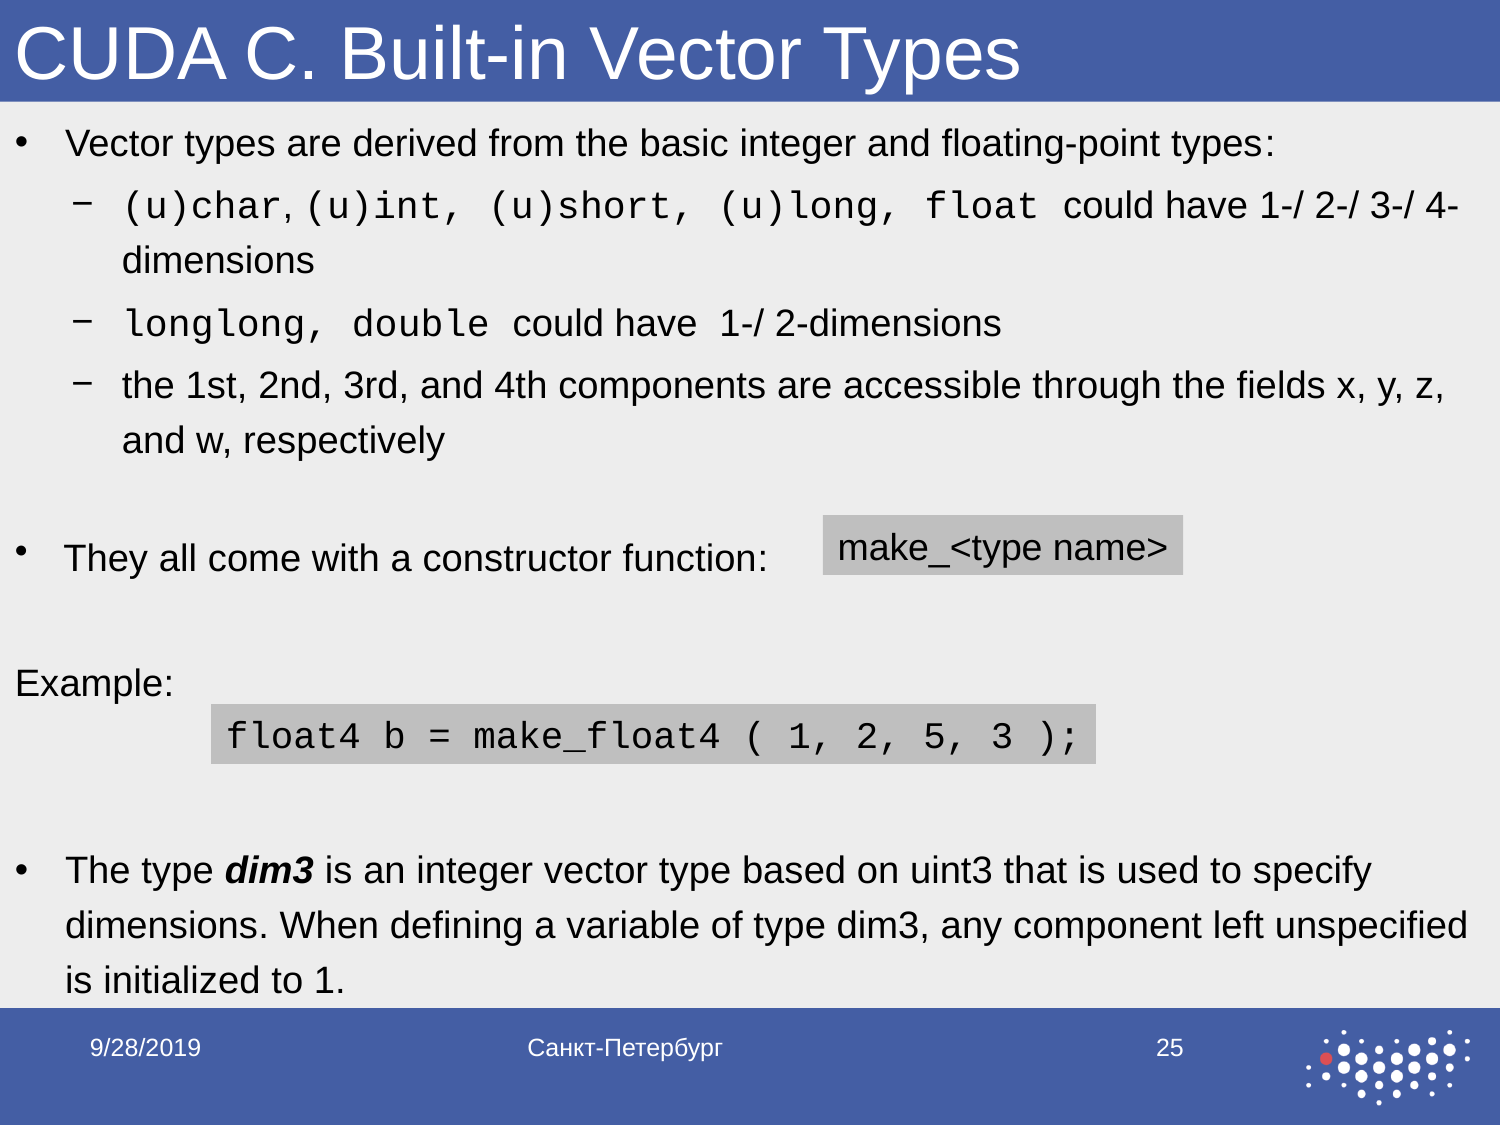

# CUDA C. Built-in Vector Types
Vector types are derived from the basic integer and floating-point types:
(u)char, (u)int, (u)short, (u)long, float could have 1-/ 2-/ 3-/ 4-dimensions
longlong, double could have  1-/ 2-dimensions
the 1st, 2nd, 3rd, and 4th components are accessible through the fields x, y, z, and w, respectively

They all come with a constructor function:

Example:

The type dim3 is an integer vector type based on uint3 that is used to specify dimensions. When defining a variable of type dim3, any component left unspecified is initialized to 1.

make_<type name>
float4 b = make_float4 ( 1, 2, 5, 3 );
9/28/2019
Санкт-Петербург
25